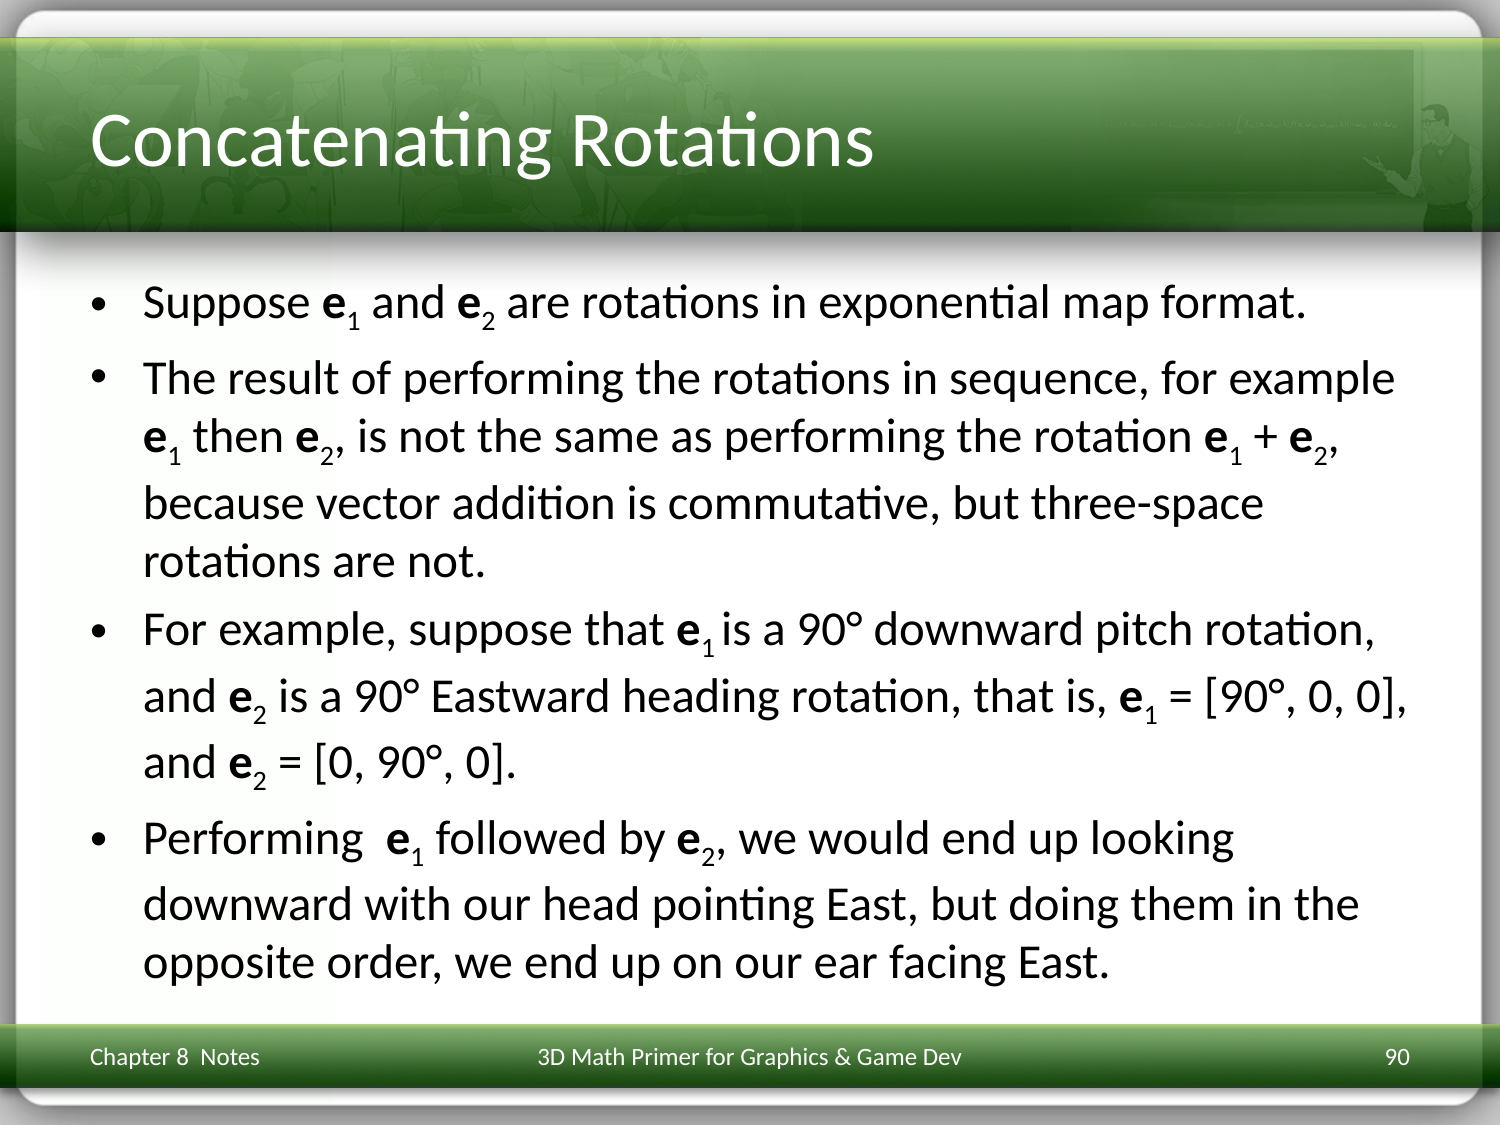

# Concatenating Rotations
Suppose e1 and e2 are rotations in exponential map format.
The result of performing the rotations in sequence, for example e1 then e2, is not the same as performing the rotation e1 + e2, because vector addition is commutative, but three-space rotations are not.
For example, suppose that e1 is a 90° downward pitch rotation, and e2 is a 90° Eastward heading rotation, that is, e1 = [90°, 0, 0], and e2 = [0, 90°, 0].
Performing  e1 followed by e2, we would end up looking downward with our head pointing East, but doing them in the opposite order, we end up on our ear facing East.
Chapter 8  Notes
3D Math Primer for Graphics & Game Dev
90